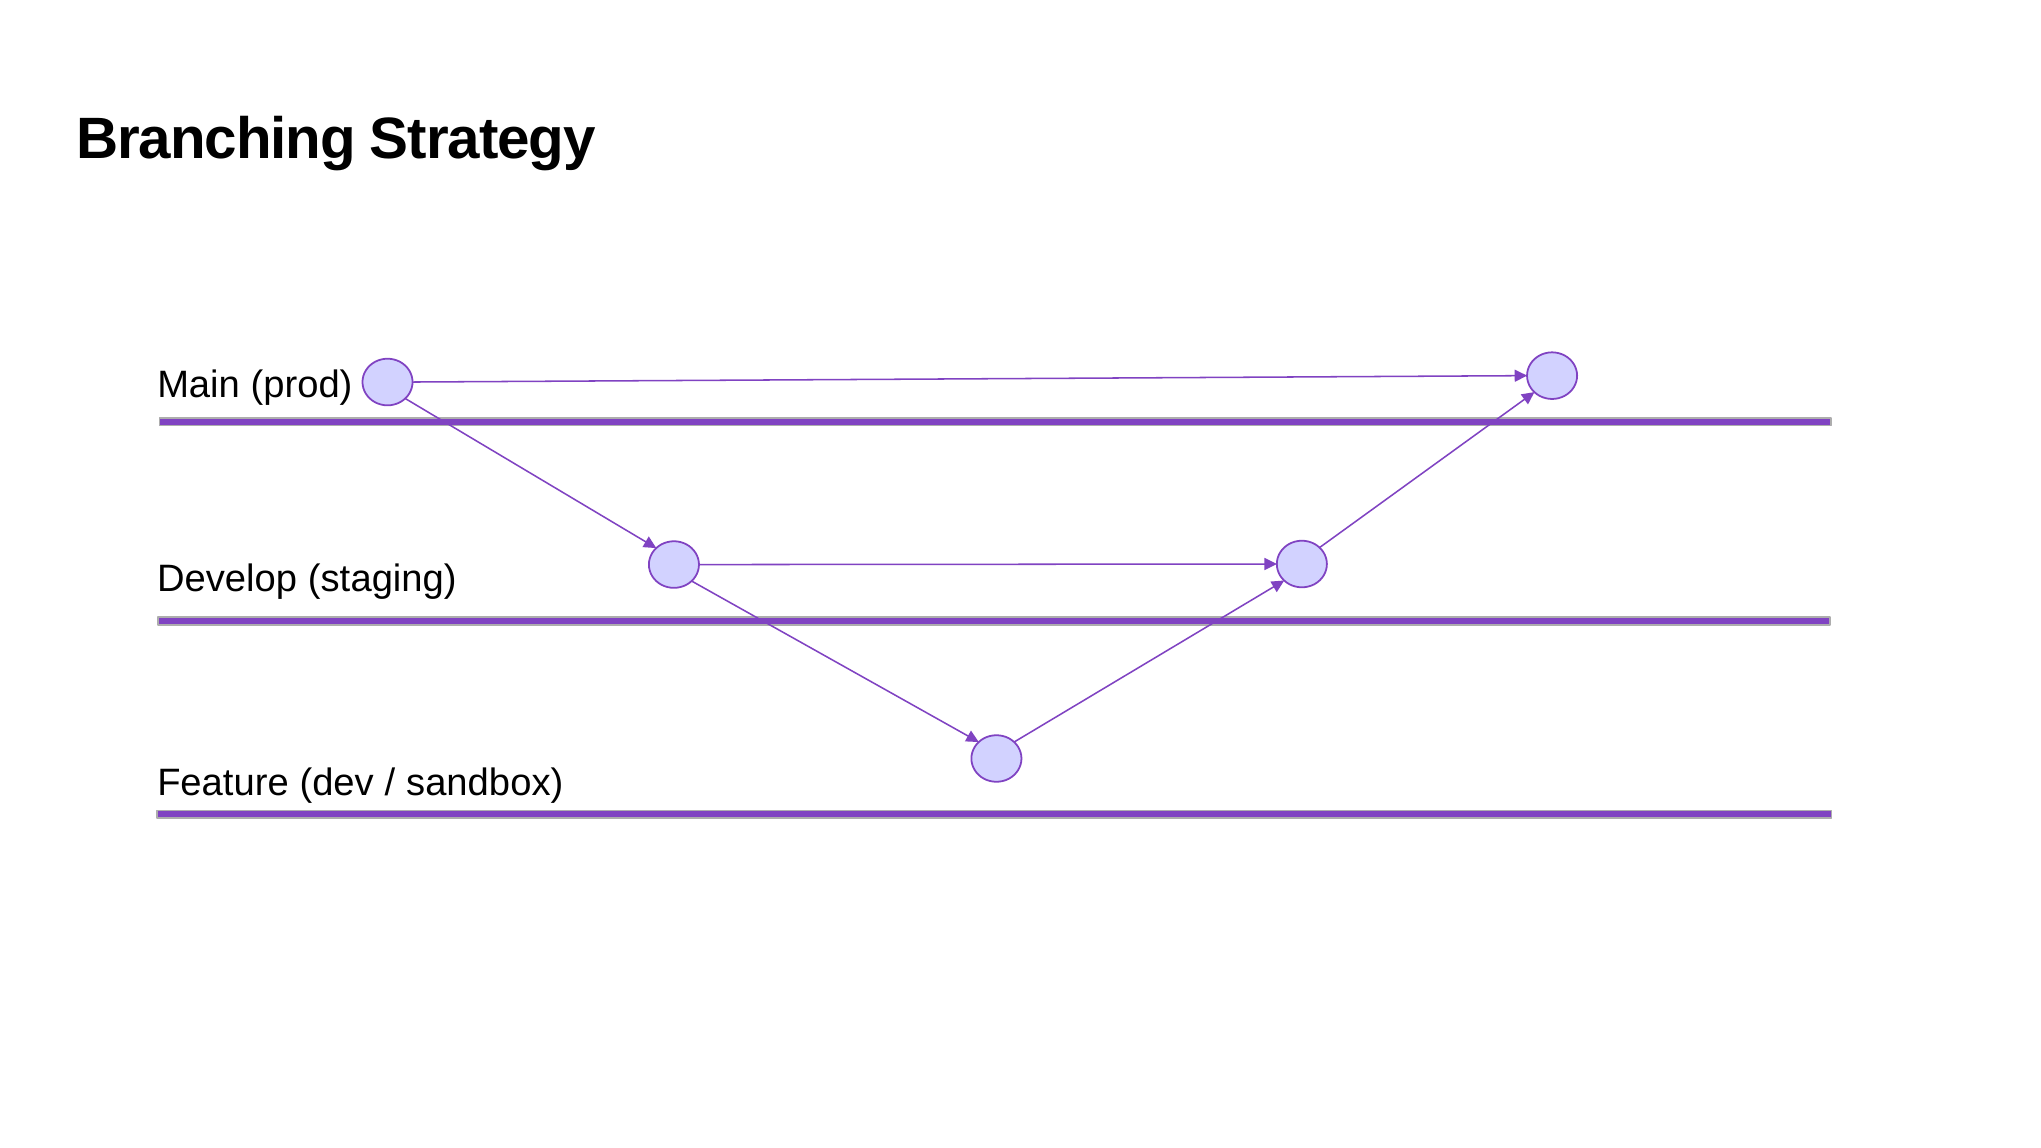

# Branching Strategy
Main (prod)

Develop (staging)

Feature (dev / sandbox)